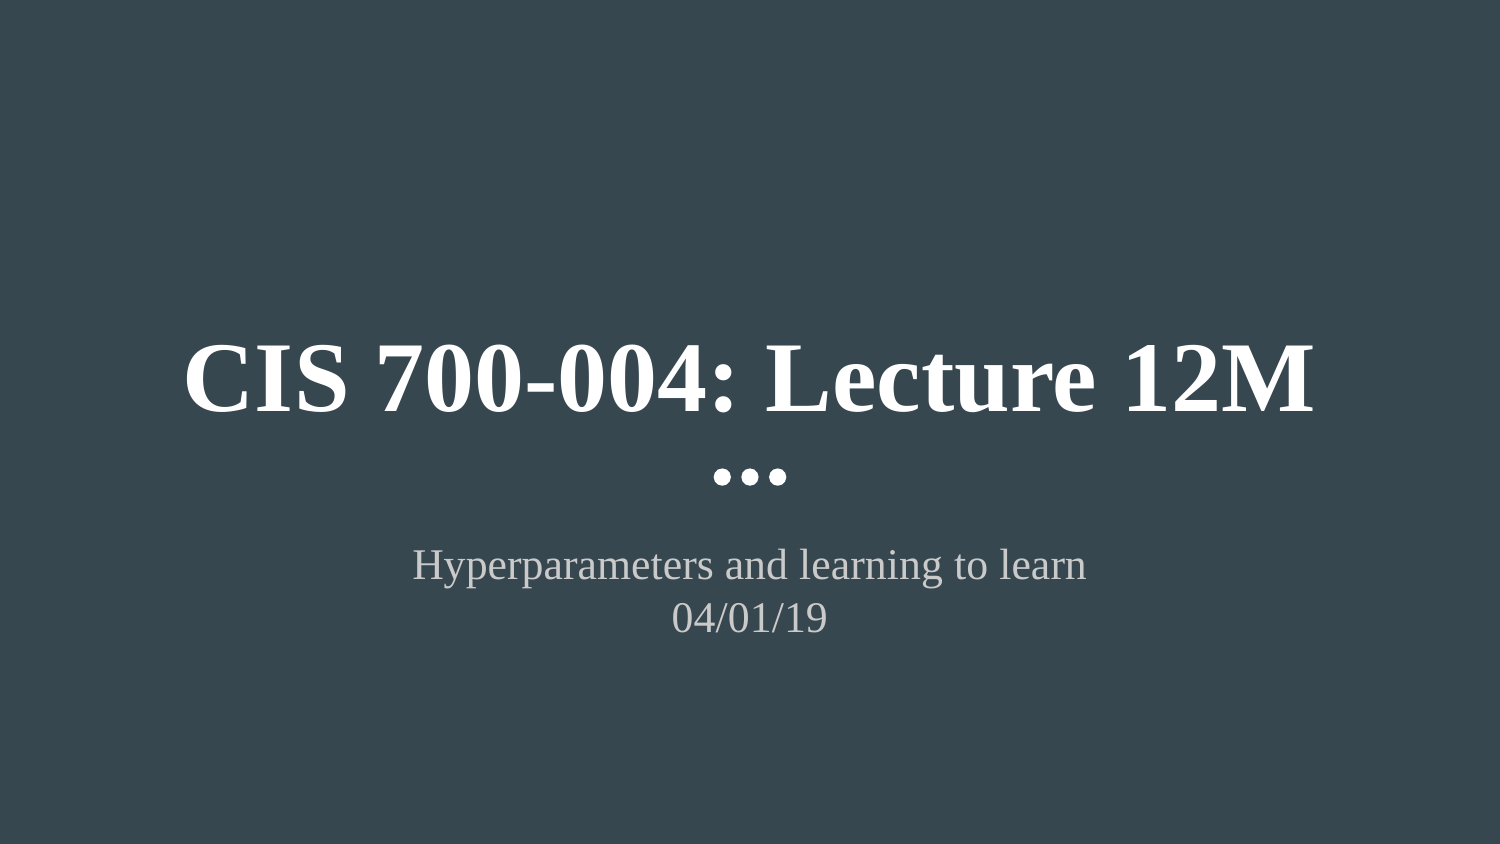

# CIS 700-004: Lecture 12M
Hyperparameters and learning to learn
04/01/19